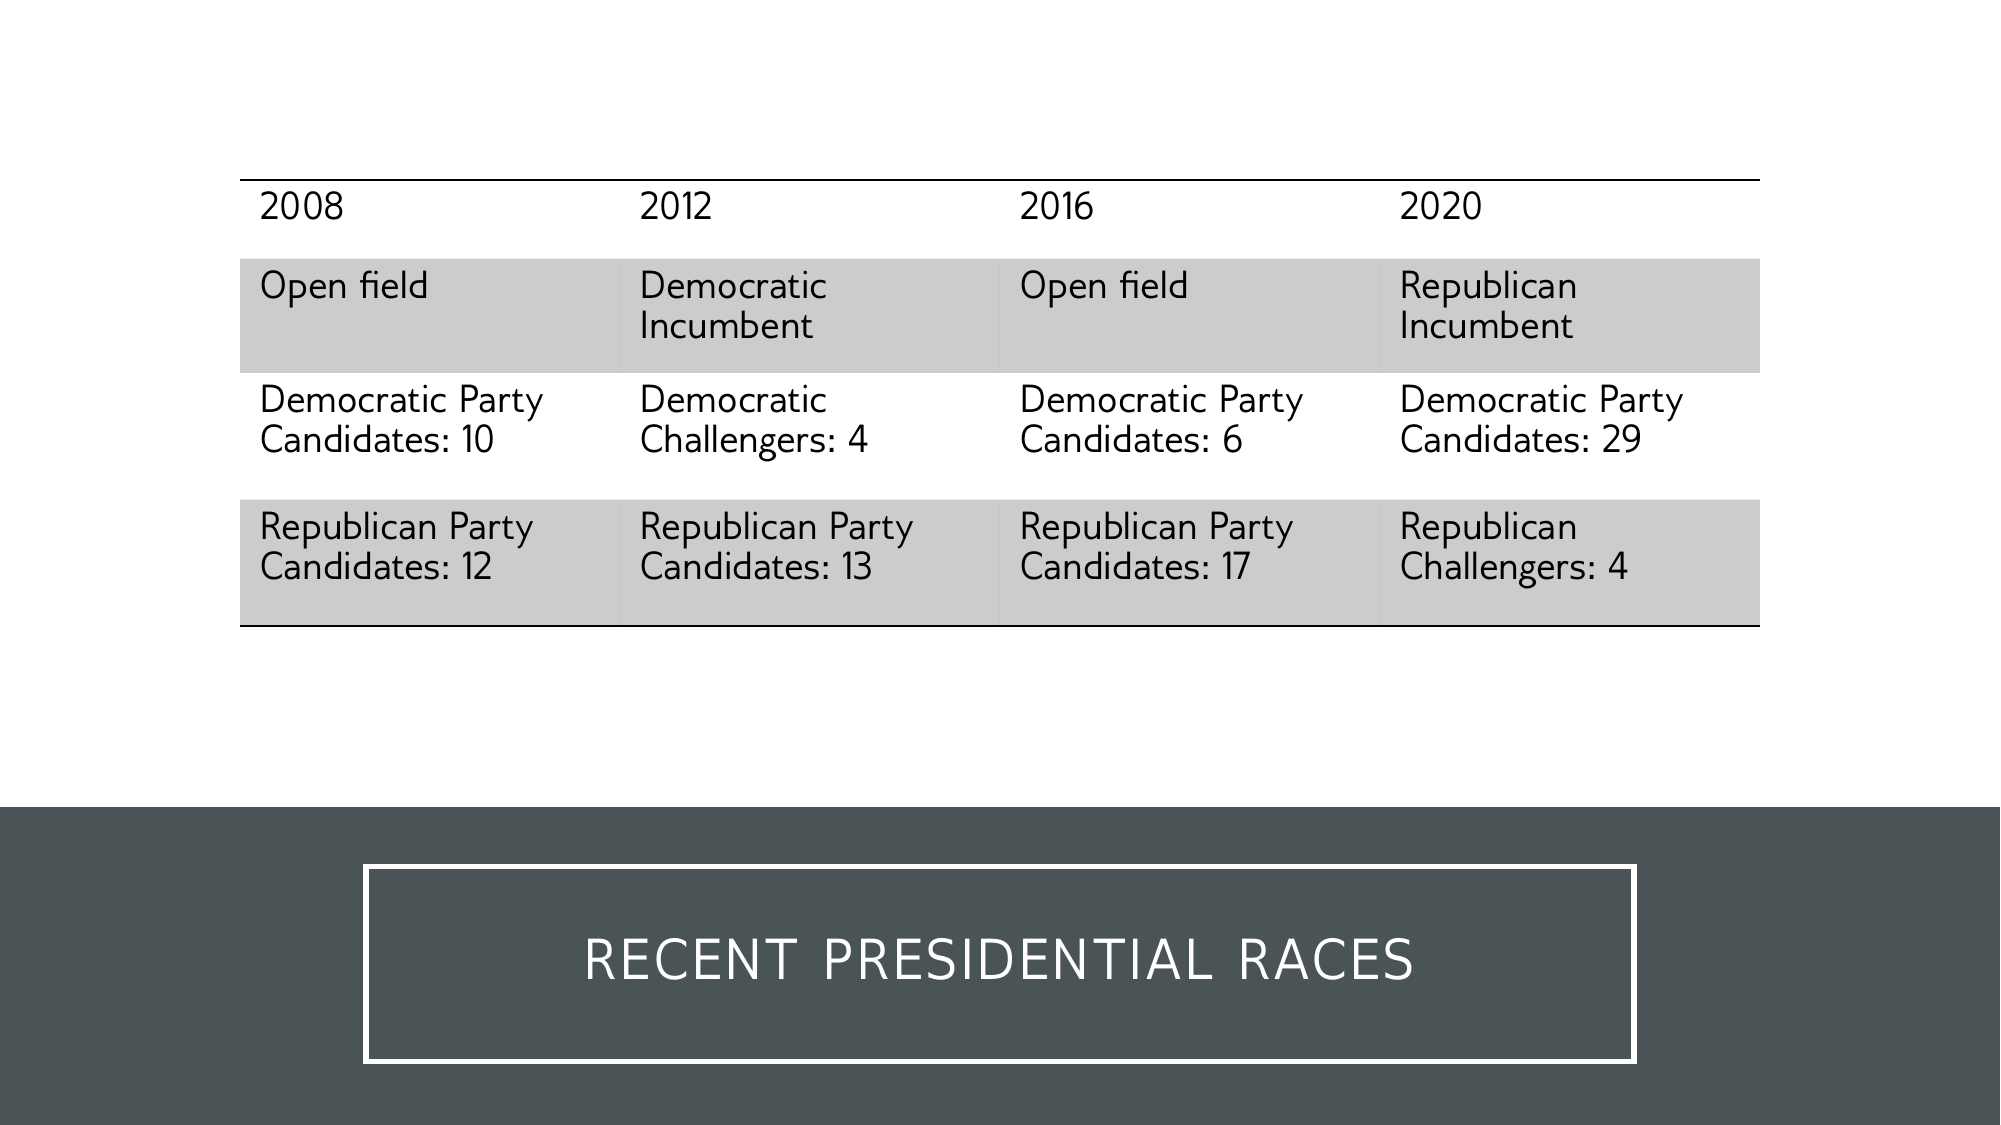

| 2008 | 2012 | 2016 | 2020 |
| --- | --- | --- | --- |
| Open field | Democratic Incumbent | Open field | Republican Incumbent |
| Democratic Party Candidates: 10 | Democratic Challengers: 4 | Democratic Party Candidates: 6 | Democratic Party Candidates: 29 |
| Republican Party Candidates: 12 | Republican Party Candidates: 13 | Republican Party Candidates: 17 | Republican Challengers: 4 |
Recent Presidential Races